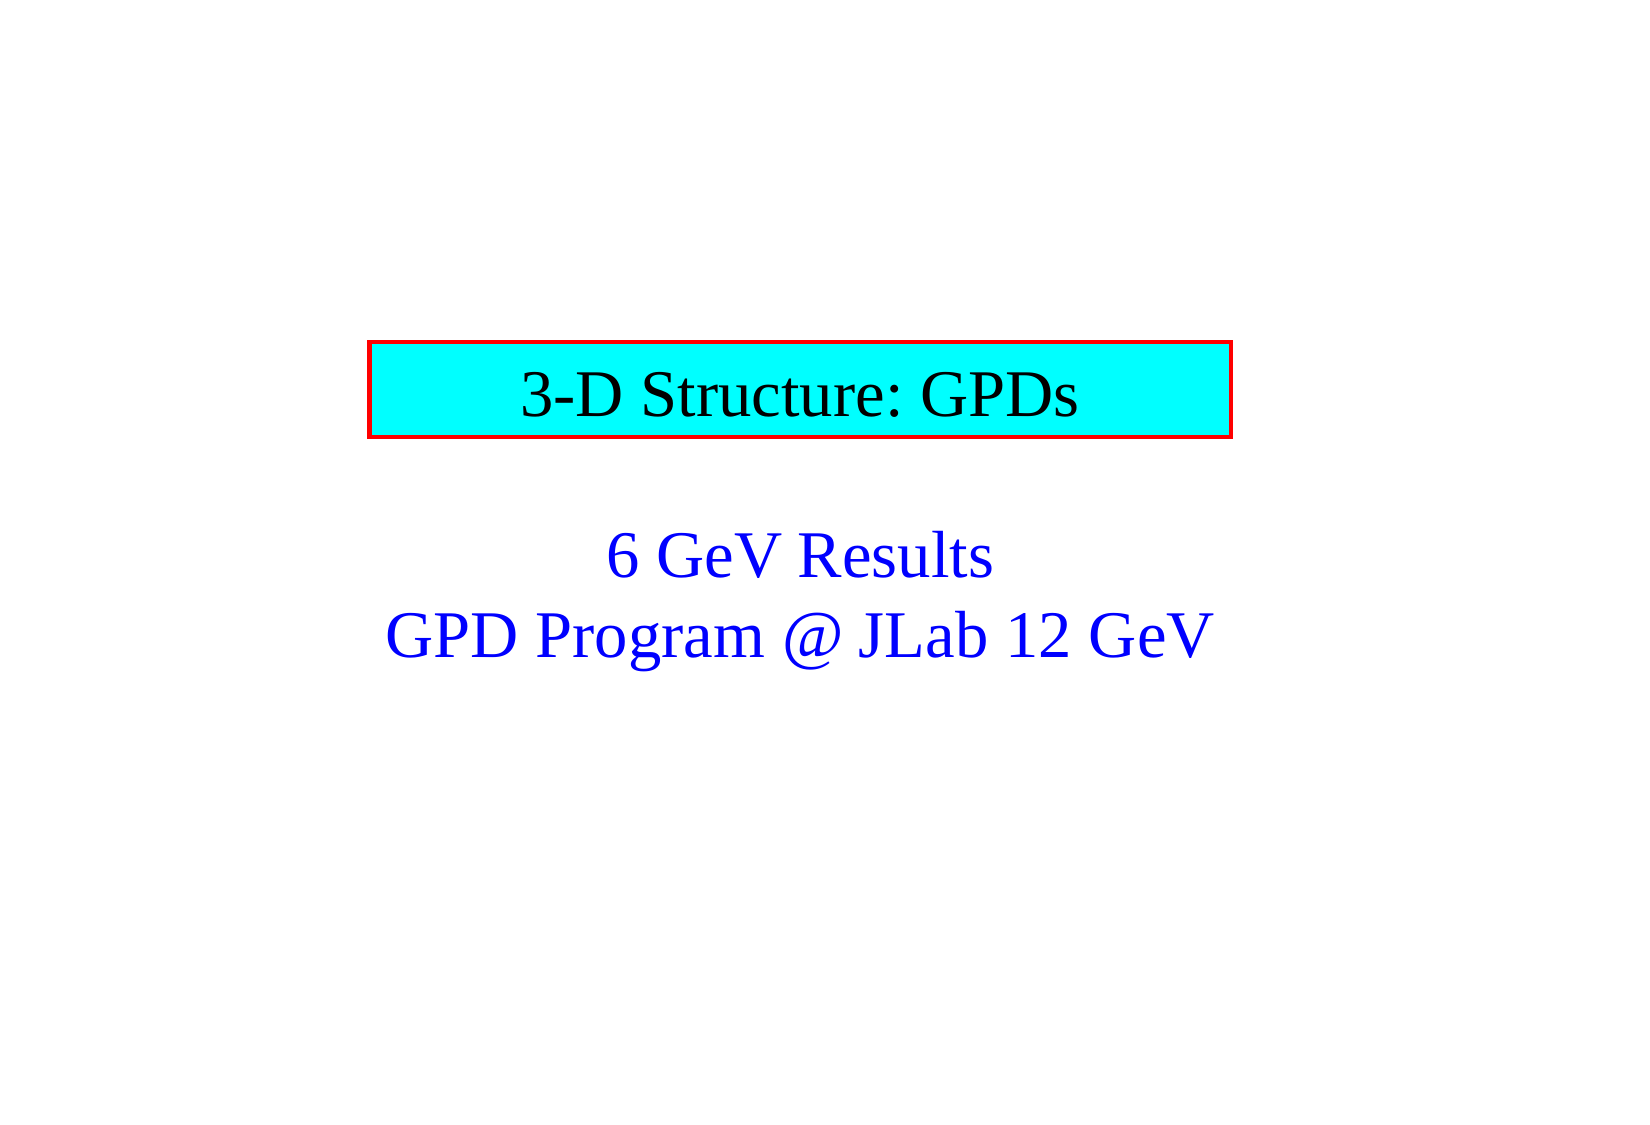

3-D Structure: GPDs

6 GeV Results
GPD Program @ JLab 12 GeV